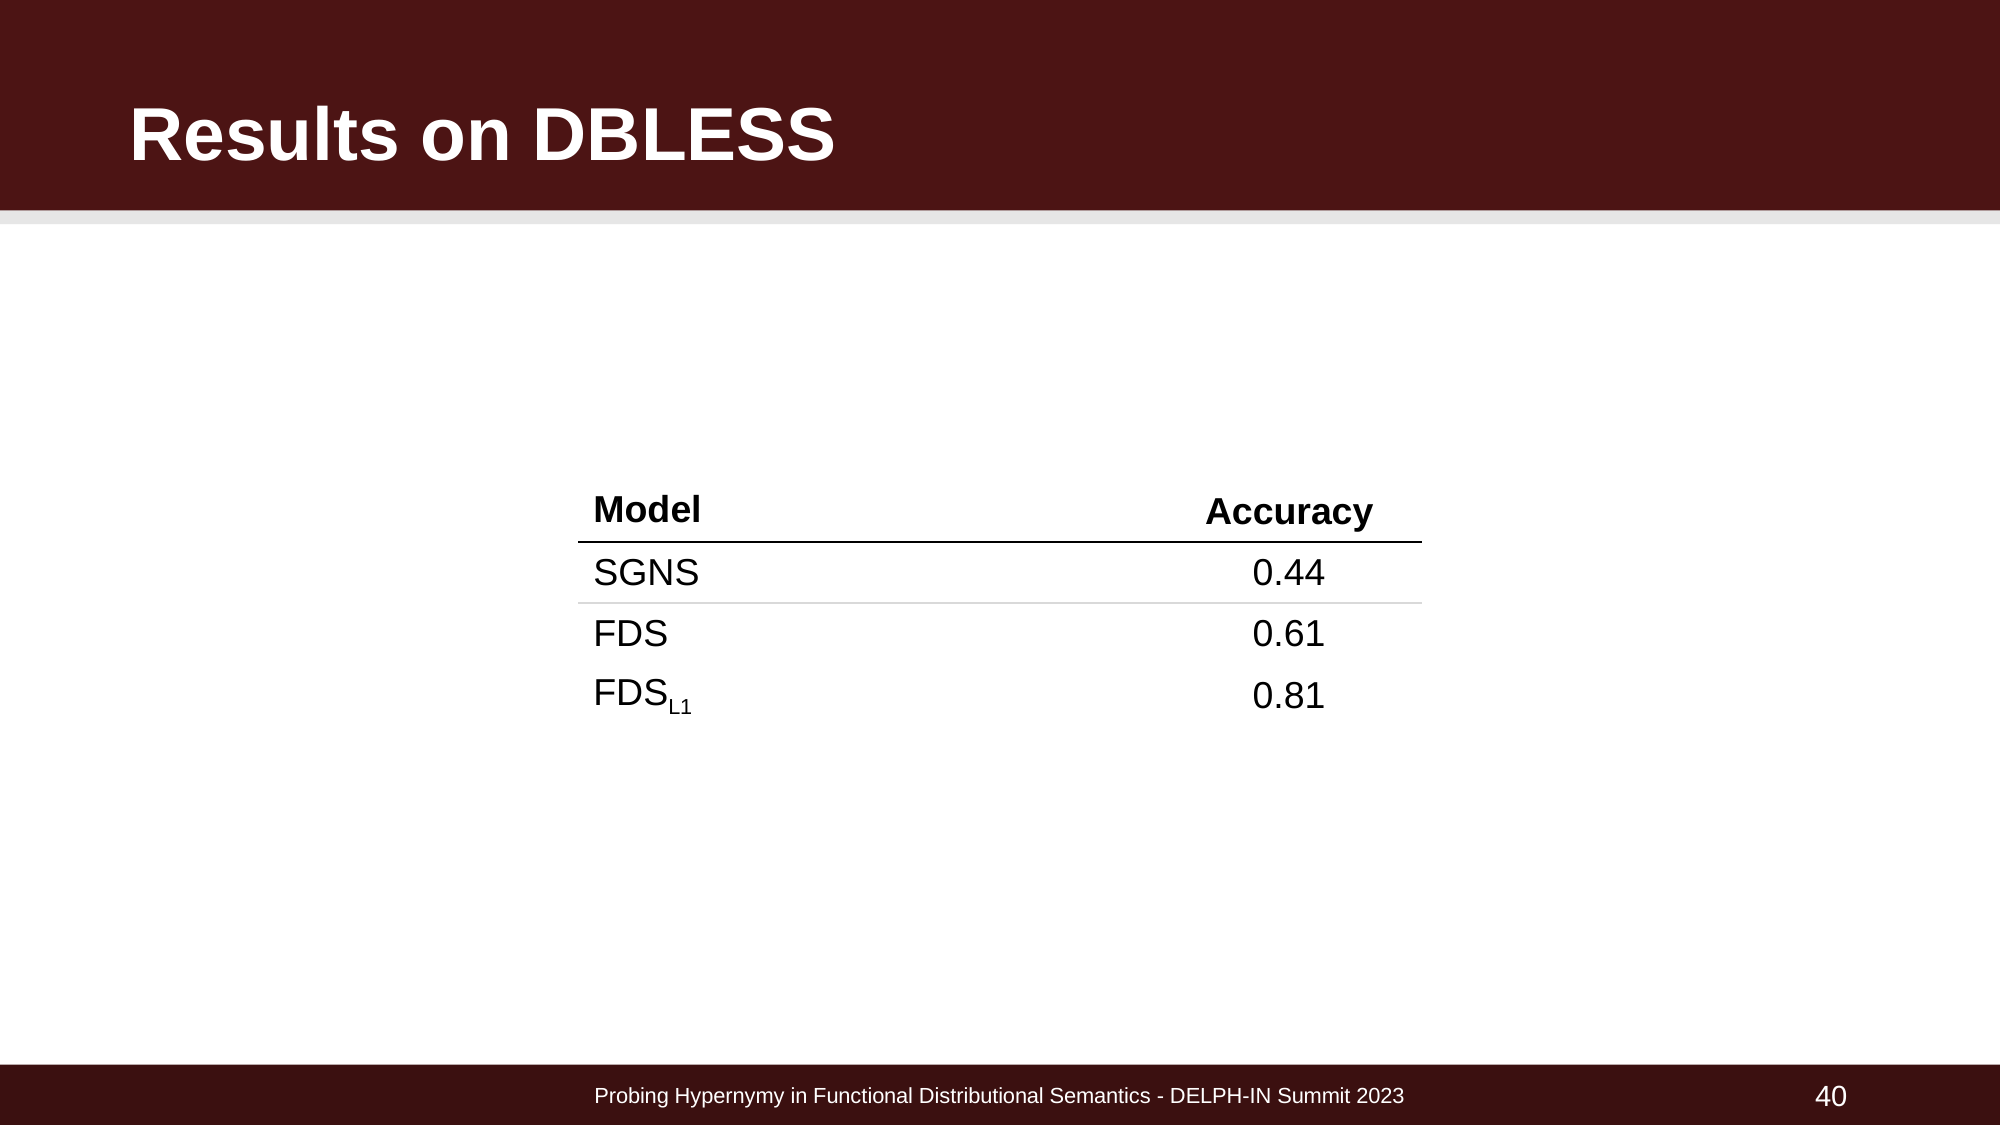

# Results on DBLESS
| Model | Accuracy |
| --- | --- |
| SGNS | 0.44 |
| FDS | 0.61 |
| FDSL1 | 0.81 |
Probing Hypernymy in Functional Distributional Semantics - DELPH-IN Summit 2023
40